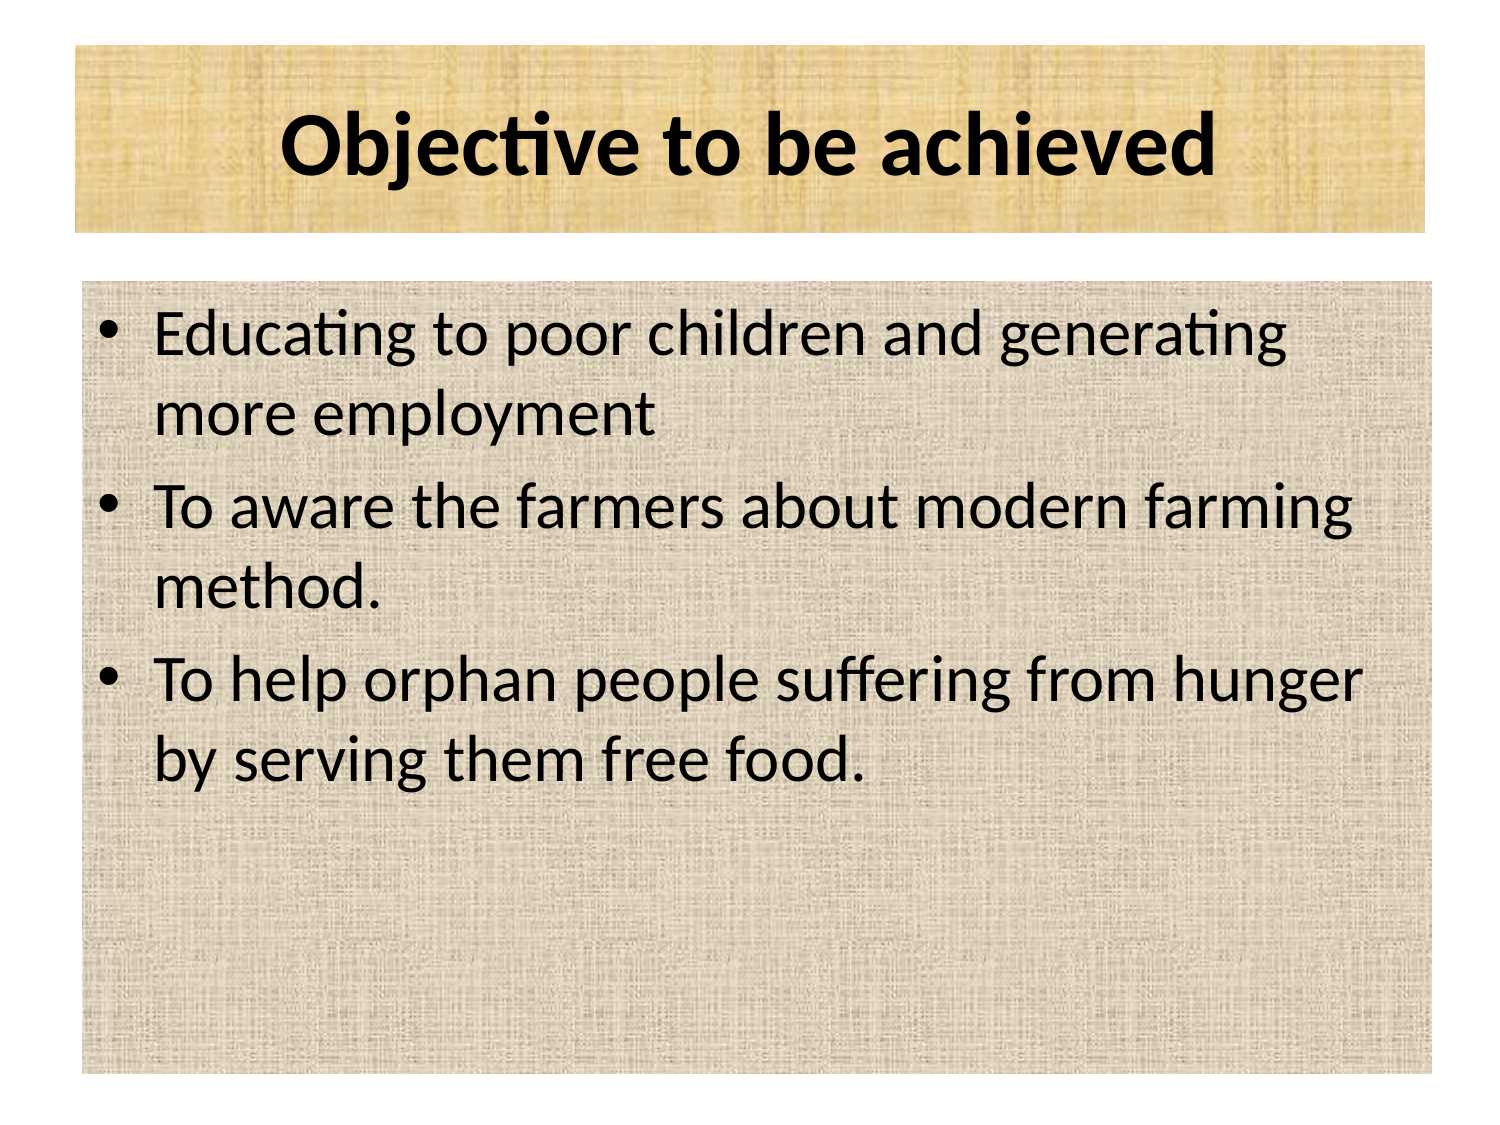

# Objective to be achieved
Educating to poor children and generating more employment
To aware the farmers about modern farming method.
To help orphan people suffering from hunger  by serving them free food.